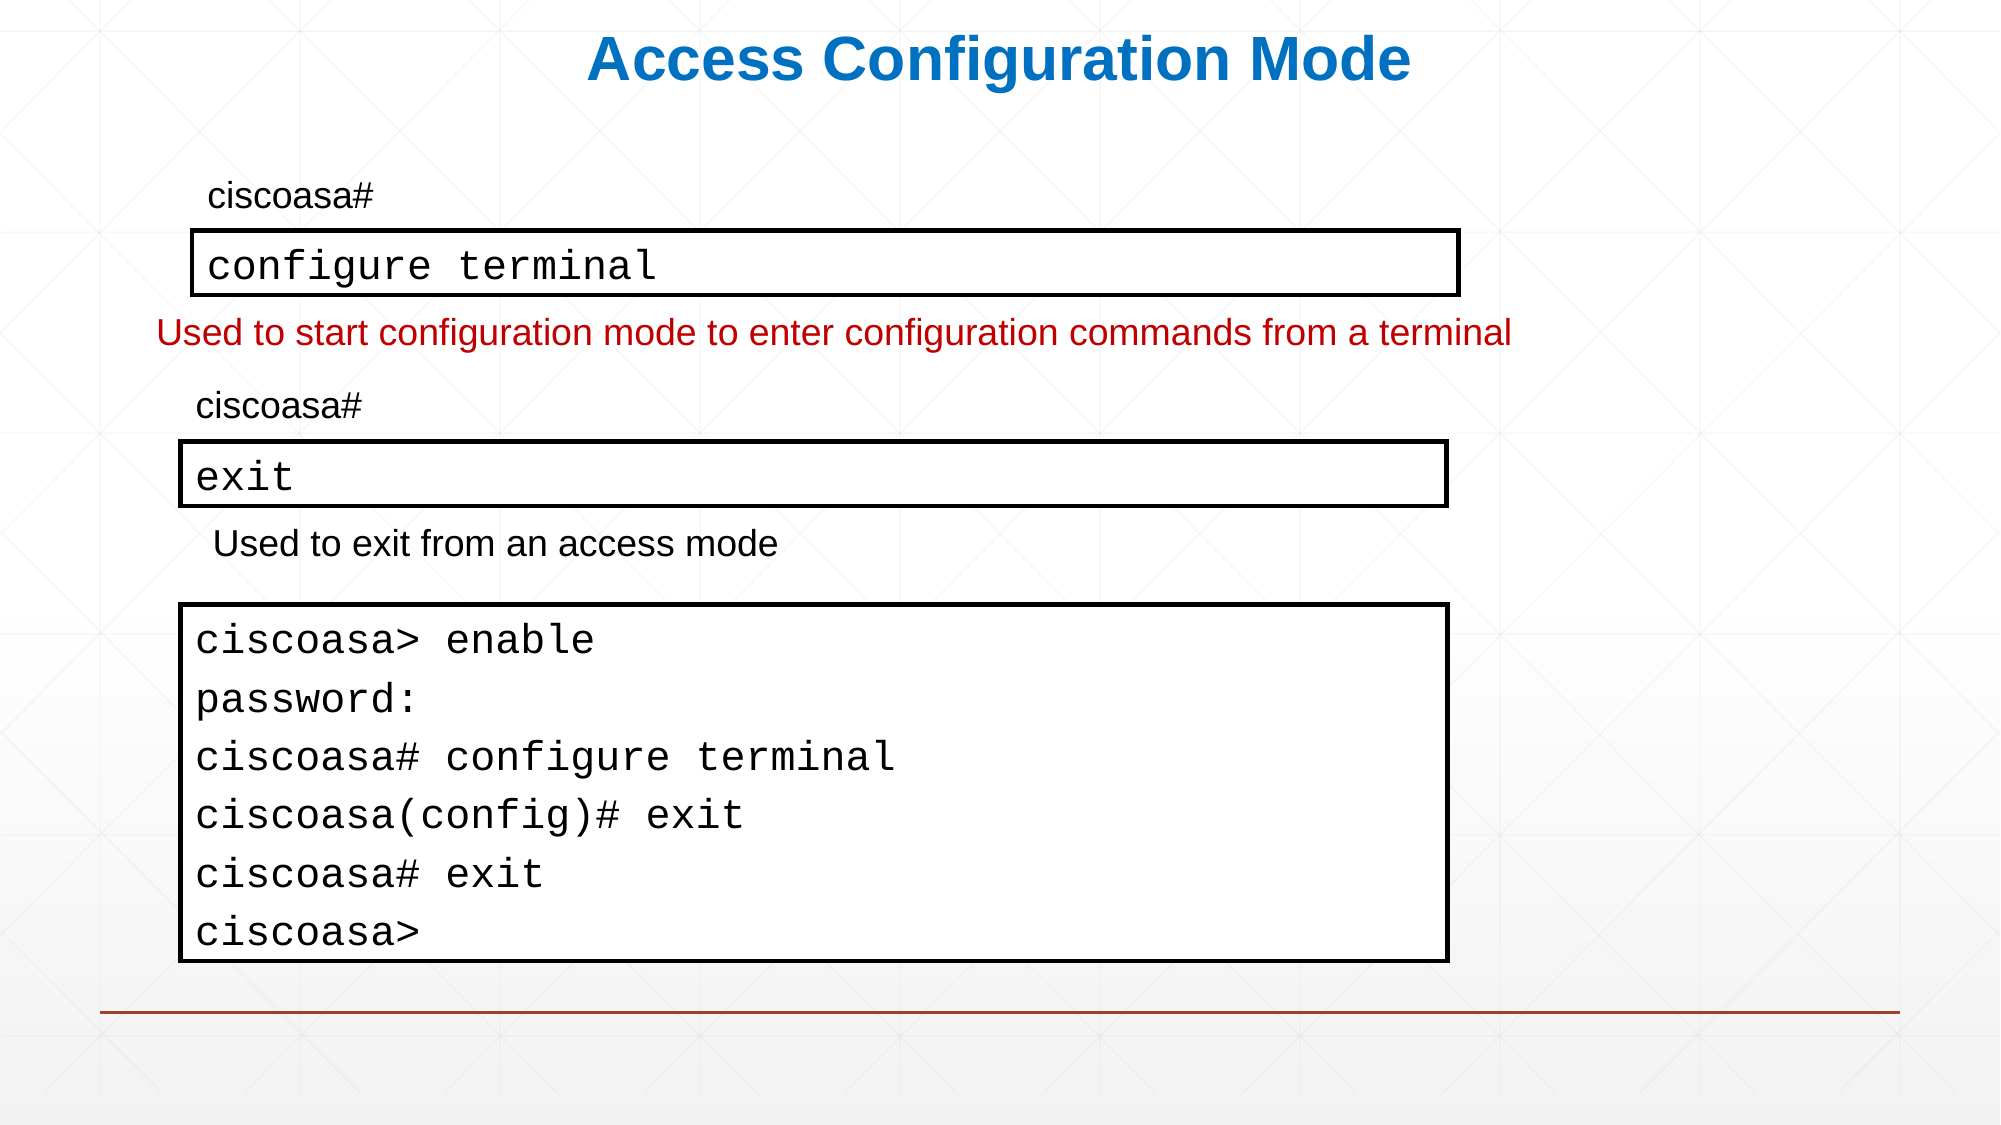

# Access Configuration Mode
ciscoasa#
configure terminal
Used to start configuration mode to enter configuration commands from a terminal
ciscoasa#
exit
Used to exit from an access mode
ciscoasa> enable
password:
ciscoasa# configure terminal
ciscoasa(config)# exit
ciscoasa# exit
ciscoasa>